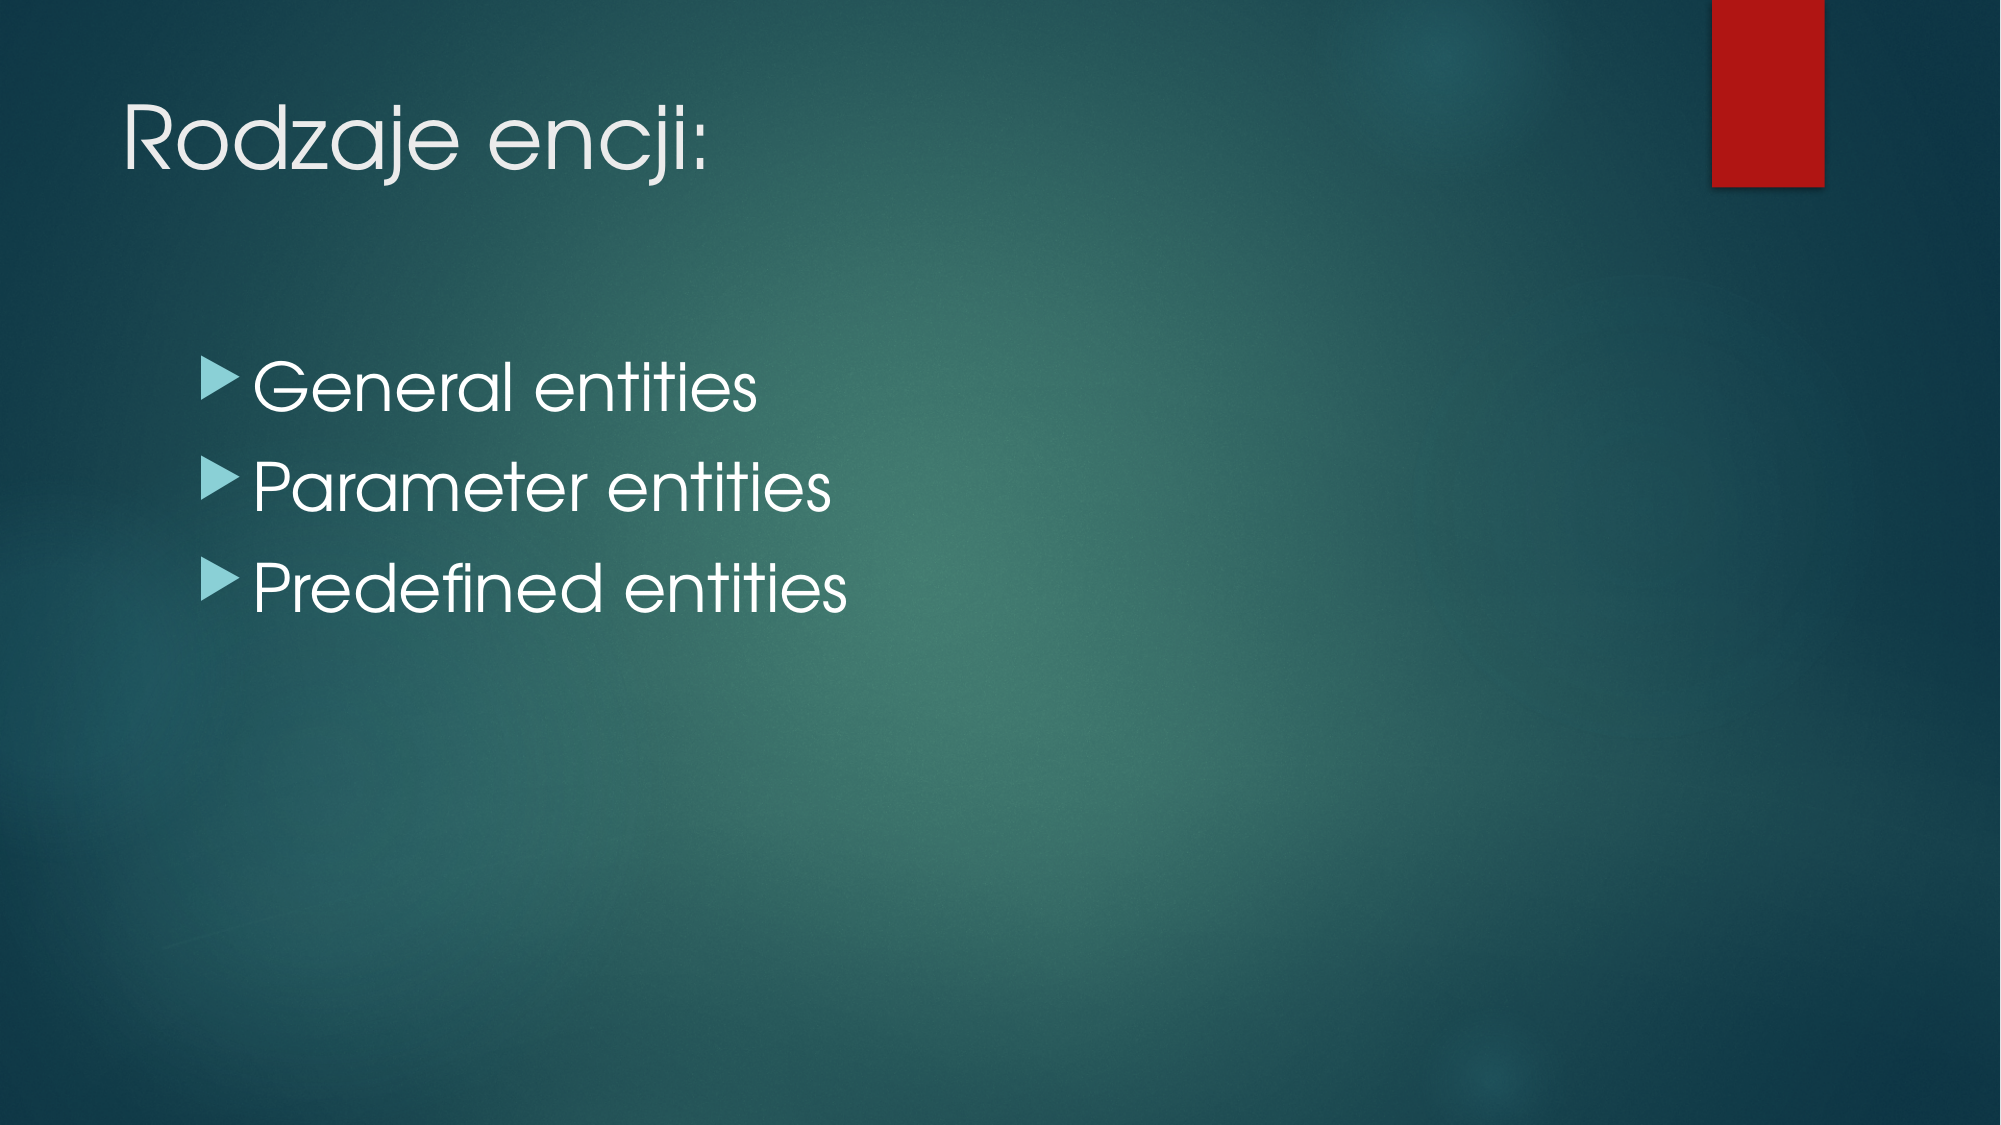

# Rodzaje encji:
General entities
Parameter entities
Predefined entities